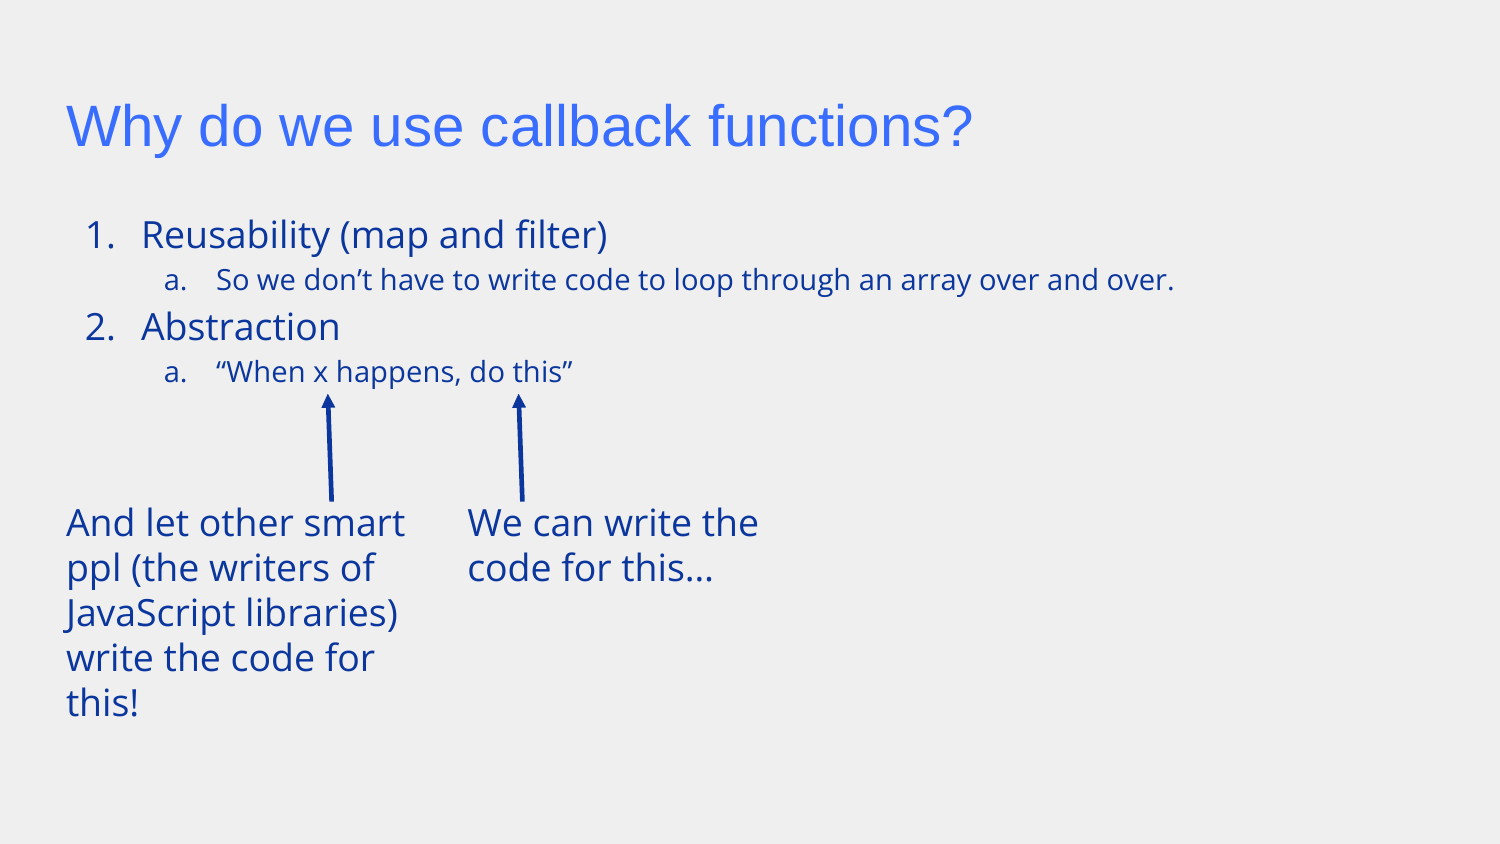

# Why do we use callback functions?
Reusability (map and filter)
So we don’t have to write code to loop through an array over and over.
Abstraction
“When x happens, do this”
And let other smart ppl (the writers of JavaScript libraries) write the code for this!
We can write the code for this…